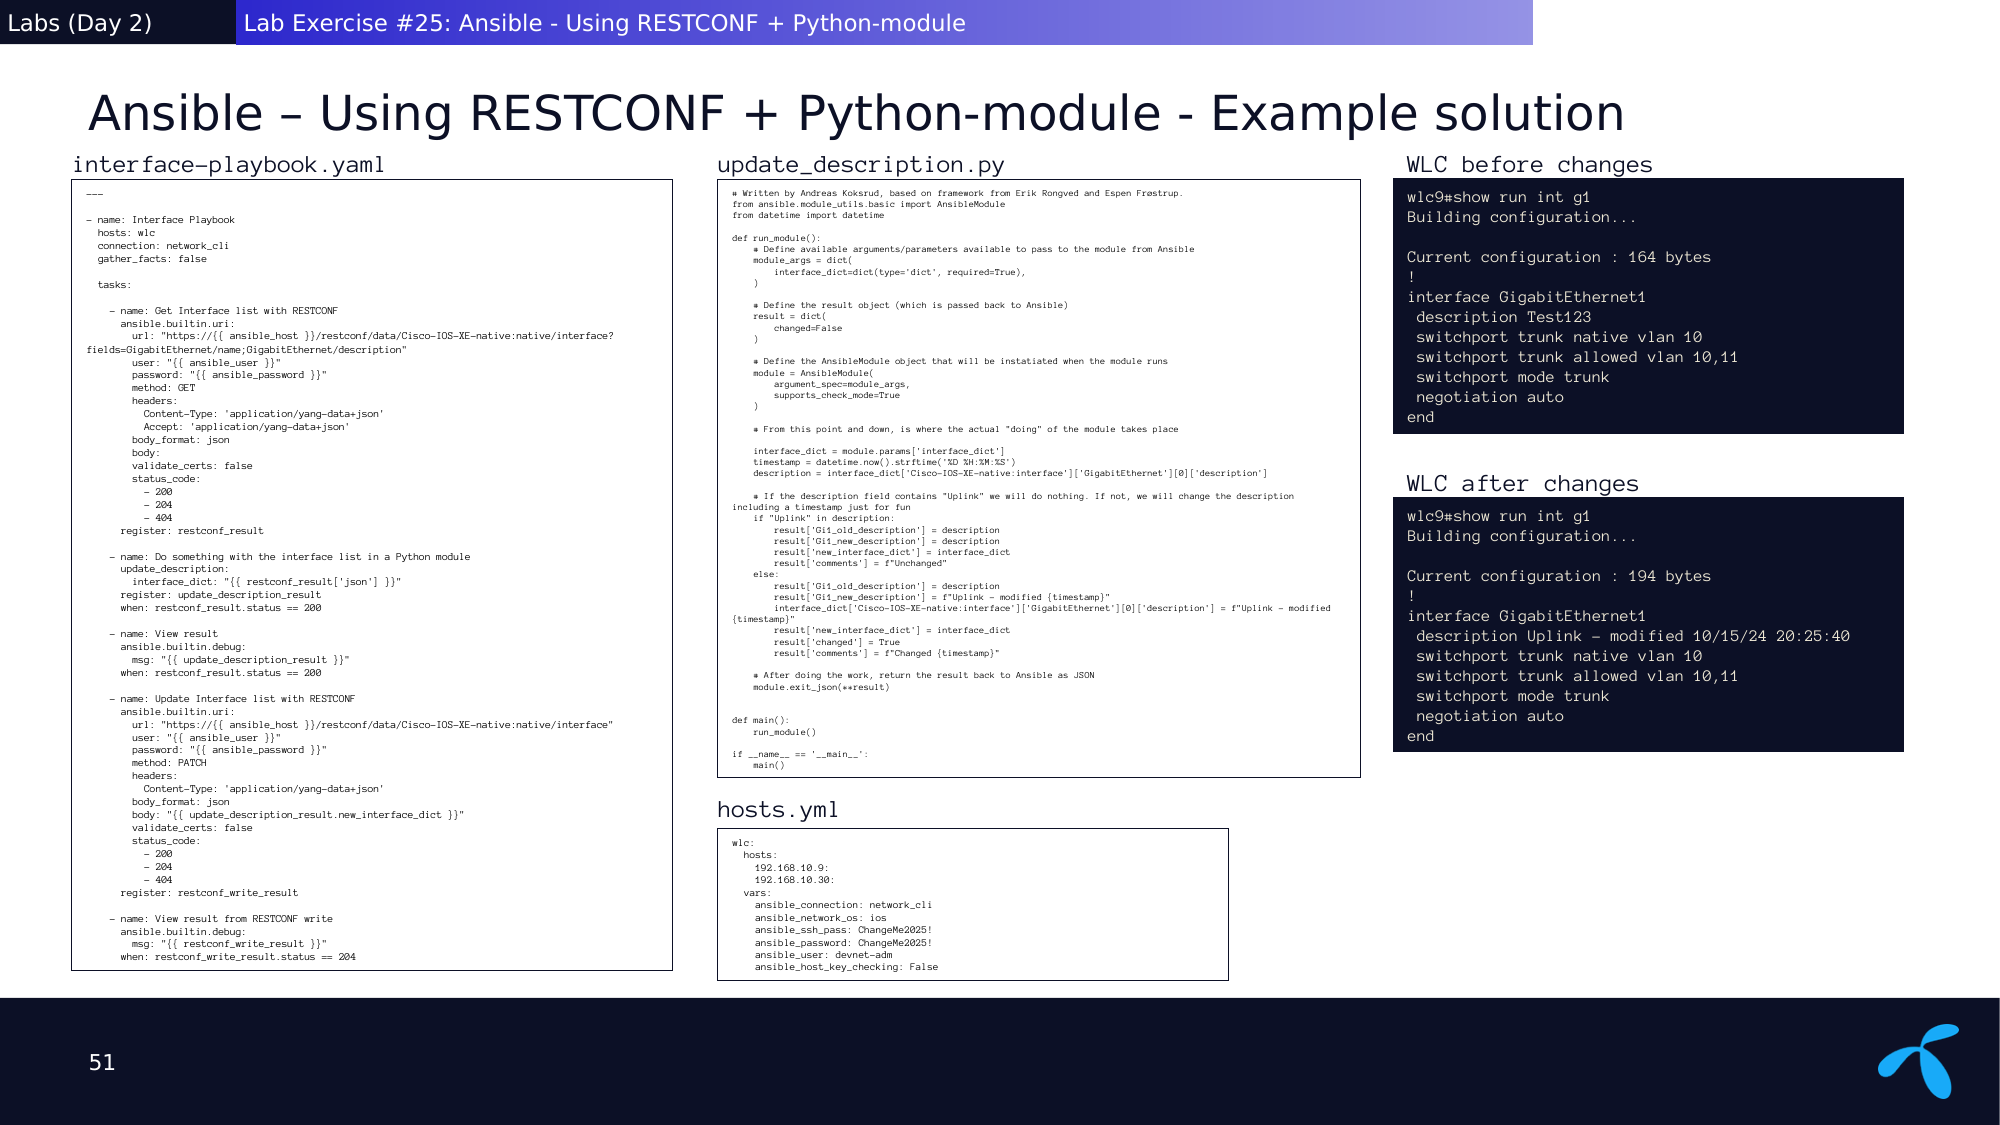

Labs (Day 2)
 Lab Exercise #25: Ansible - Using RESTCONF + Python-module
# Ansible – Using RESTCONF + Python-module - Example solution
interface-playbook.yaml
update_description.py
WLC before changes
wlc9#show run int g1
Building configuration...

Current configuration : 164 bytes
!
interface GigabitEthernet1
 description Test123
 switchport trunk native vlan 10
 switchport trunk allowed vlan 10,11
 switchport mode trunk
 negotiation auto
end
---

- name: Interface Playbook
  hosts: wlc
  connection: network_cli
  gather_facts: false

  tasks:

    - name: Get Interface list with RESTCONF
      ansible.builtin.uri:
        url: "https://{{ ansible_host }}/restconf/data/Cisco-IOS-XE-native:native/interface?fields=GigabitEthernet/name;GigabitEthernet/description"
        user: "{{ ansible_user }}"
        password: "{{ ansible_password }}"
        method: GET
        headers:
          Content-Type: 'application/yang-data+json'
          Accept: 'application/yang-data+json'
        body_format: json
        body:
        validate_certs: false
        status_code:
          - 200
          - 204
          - 404
      register: restconf_result

    - name: Do something with the interface list in a Python module
      update_description:
        interface_dict: "{{ restconf_result['json'] }}"
      register: update_description_result
      when: restconf_result.status == 200

    - name: View result
      ansible.builtin.debug:
        msg: "{{ update_description_result }}"
      when: restconf_result.status == 200

    - name: Update Interface list with RESTCONF
      ansible.builtin.uri:
        url: "https://{{ ansible_host }}/restconf/data/Cisco-IOS-XE-native:native/interface"
        user: "{{ ansible_user }}"
        password: "{{ ansible_password }}"
        method: PATCH
        headers:
          Content-Type: 'application/yang-data+json'
        body_format: json
        body: "{{ update_description_result.new_interface_dict }}"
        validate_certs: false
        status_code:
          - 200
          - 204
          - 404
      register: restconf_write_result

    - name: View result from RESTCONF write
      ansible.builtin.debug:
        msg: "{{ restconf_write_result }}"
      when: restconf_write_result.status == 204
# Written by Andreas Koksrud, based on framework from Erik Rongved and Espen Frøstrup.
from ansible.module_utils.basic import AnsibleModule
from datetime import datetime

def run_module():
    # Define available arguments/parameters available to pass to the module from Ansible
    module_args = dict(
        interface_dict=dict(type='dict', required=True),
    )

    # Define the result object (which is passed back to Ansible)
    result = dict(
        changed=False
    )

    # Define the AnsibleModule object that will be instatiated when the module runs
    module = AnsibleModule(
        argument_spec=module_args,
        supports_check_mode=True
    )

    # From this point and down, is where the actual "doing" of the module takes place

    interface_dict = module.params['interface_dict']
    timestamp = datetime.now().strftime('%D %H:%M:%S')
    description = interface_dict['Cisco-IOS-XE-native:interface']['GigabitEthernet'][0]['description']

    # If the description field contains "Uplink" we will do nothing. If not, we will change the description including a timestamp just for fun
    if "Uplink" in description:
        result['Gi1_old_description'] = description
        result['Gi1_new_description'] = description
        result['new_interface_dict'] = interface_dict
        result['comments'] = f"Unchanged"
    else:
        result['Gi1_old_description'] = description
        result['Gi1_new_description'] = f"Uplink - modified {timestamp}"
        interface_dict['Cisco-IOS-XE-native:interface']['GigabitEthernet'][0]['description'] = f"Uplink - modified {timestamp}"
        result['new_interface_dict'] = interface_dict
        result['changed'] = True
        result['comments'] = f"Changed {timestamp}"

    # After doing the work, return the result back to Ansible as JSON
    module.exit_json(**result)

def main():
    run_module()

if __name__ == '__main__':
    main()
WLC after changes
wlc9#show run int g1
Building configuration...

Current configuration : 194 bytes
!
interface GigabitEthernet1
 description Uplink - modified 10/15/24 20:25:40
 switchport trunk native vlan 10
 switchport trunk allowed vlan 10,11
 switchport mode trunk
 negotiation auto
end
hosts.yml
wlc:
  hosts:
    192.168.10.9:
    192.168.10.30:
  vars:
    ansible_connection: network_cli
    ansible_network_os: ios
    ansible_ssh_pass: ChangeMe2025!
    ansible_password: ChangeMe2025!
    ansible_user: devnet-adm
    ansible_host_key_checking: False
51